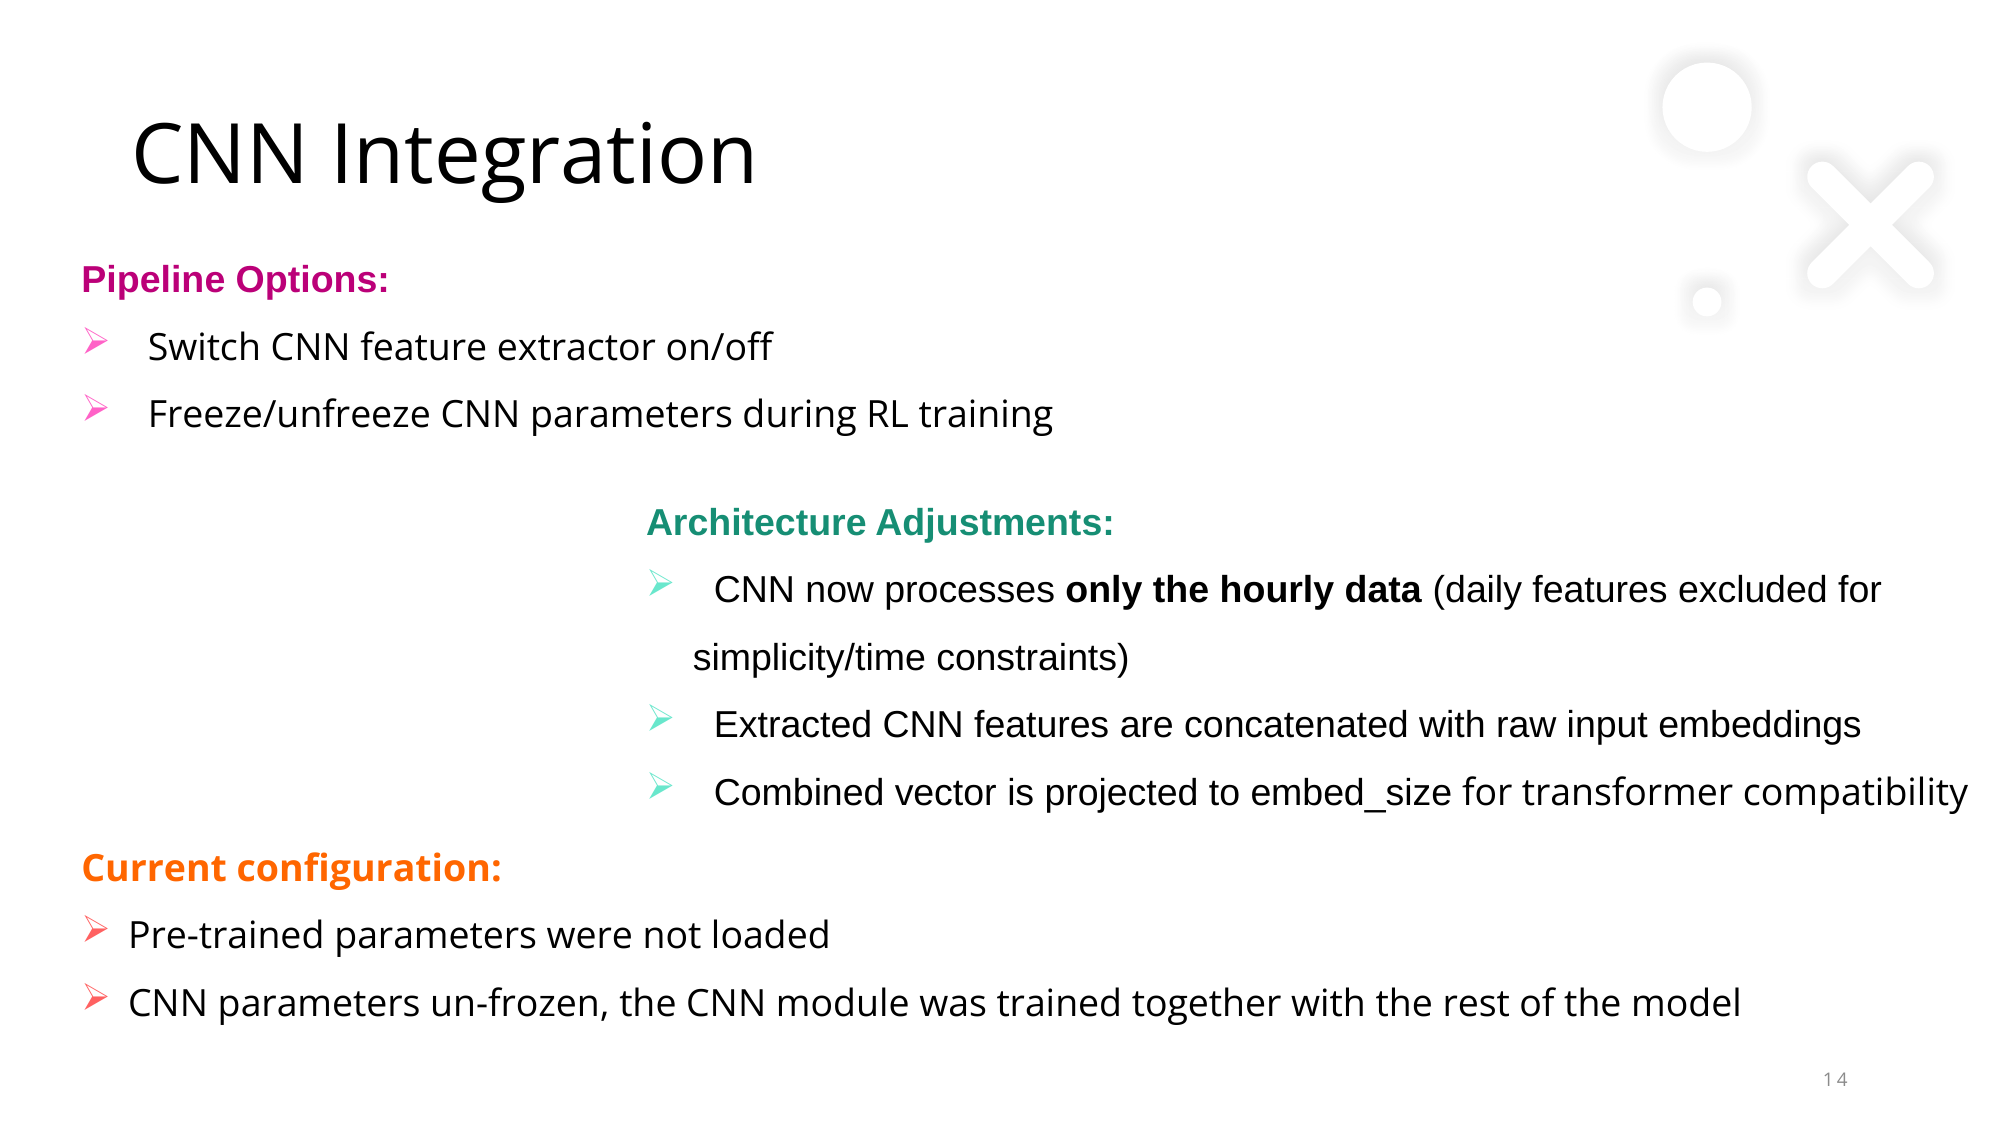

CNN Integration
Pipeline Options:
  Switch CNN feature extractor on/off
  Freeze/unfreeze CNN parameters during RL training

Architecture Adjustments:
  CNN now processes only the hourly data (daily features excluded for simplicity/time constraints)
  Extracted CNN features are concatenated with raw input embeddings
  Combined vector is projected to embed_size for transformer compatibility

Current configuration:
Pre-trained parameters were not loaded
CNN parameters un-frozen, the CNN module was trained together with the rest of the model
14